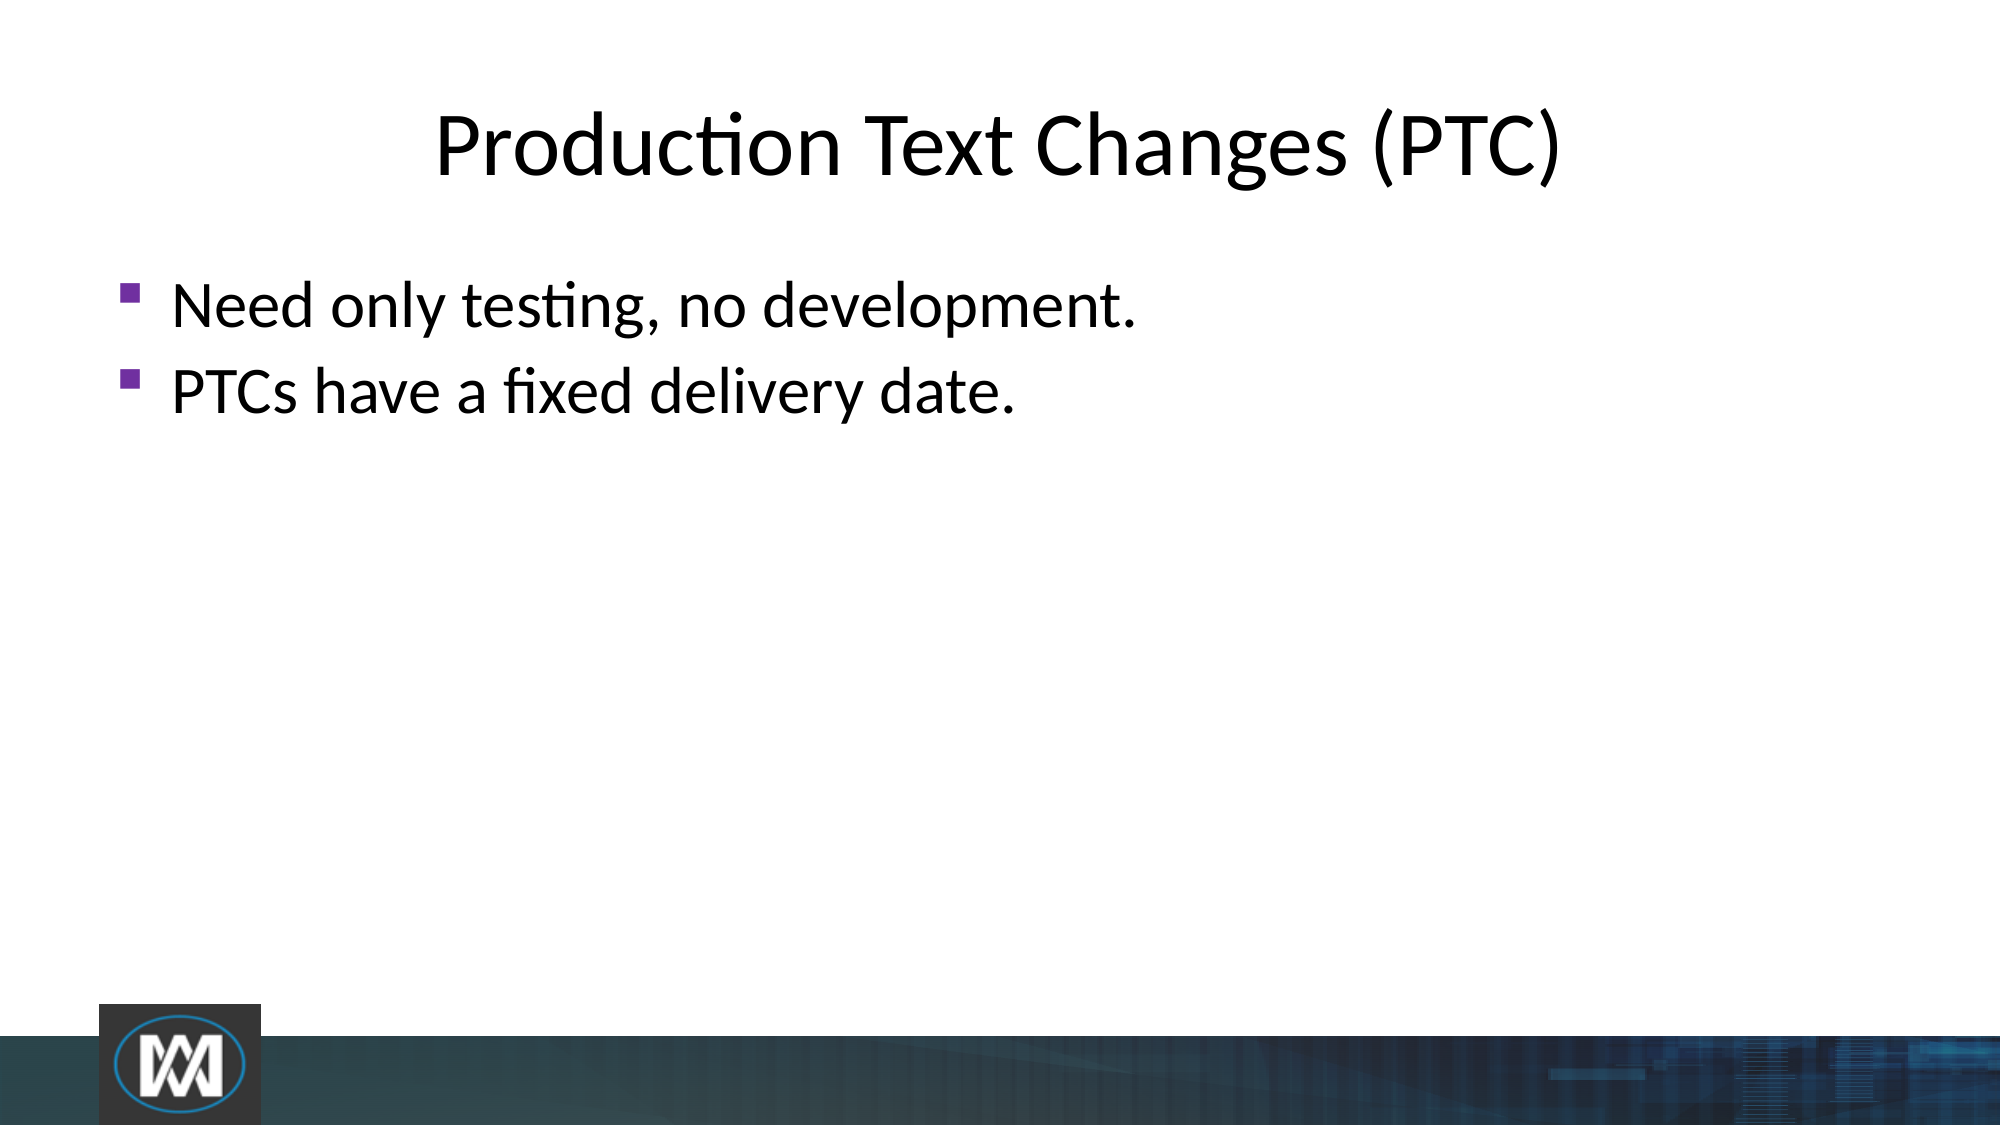

# Production Text Changes (PTC)
Need only testing, no development.
PTCs have a fixed delivery date.